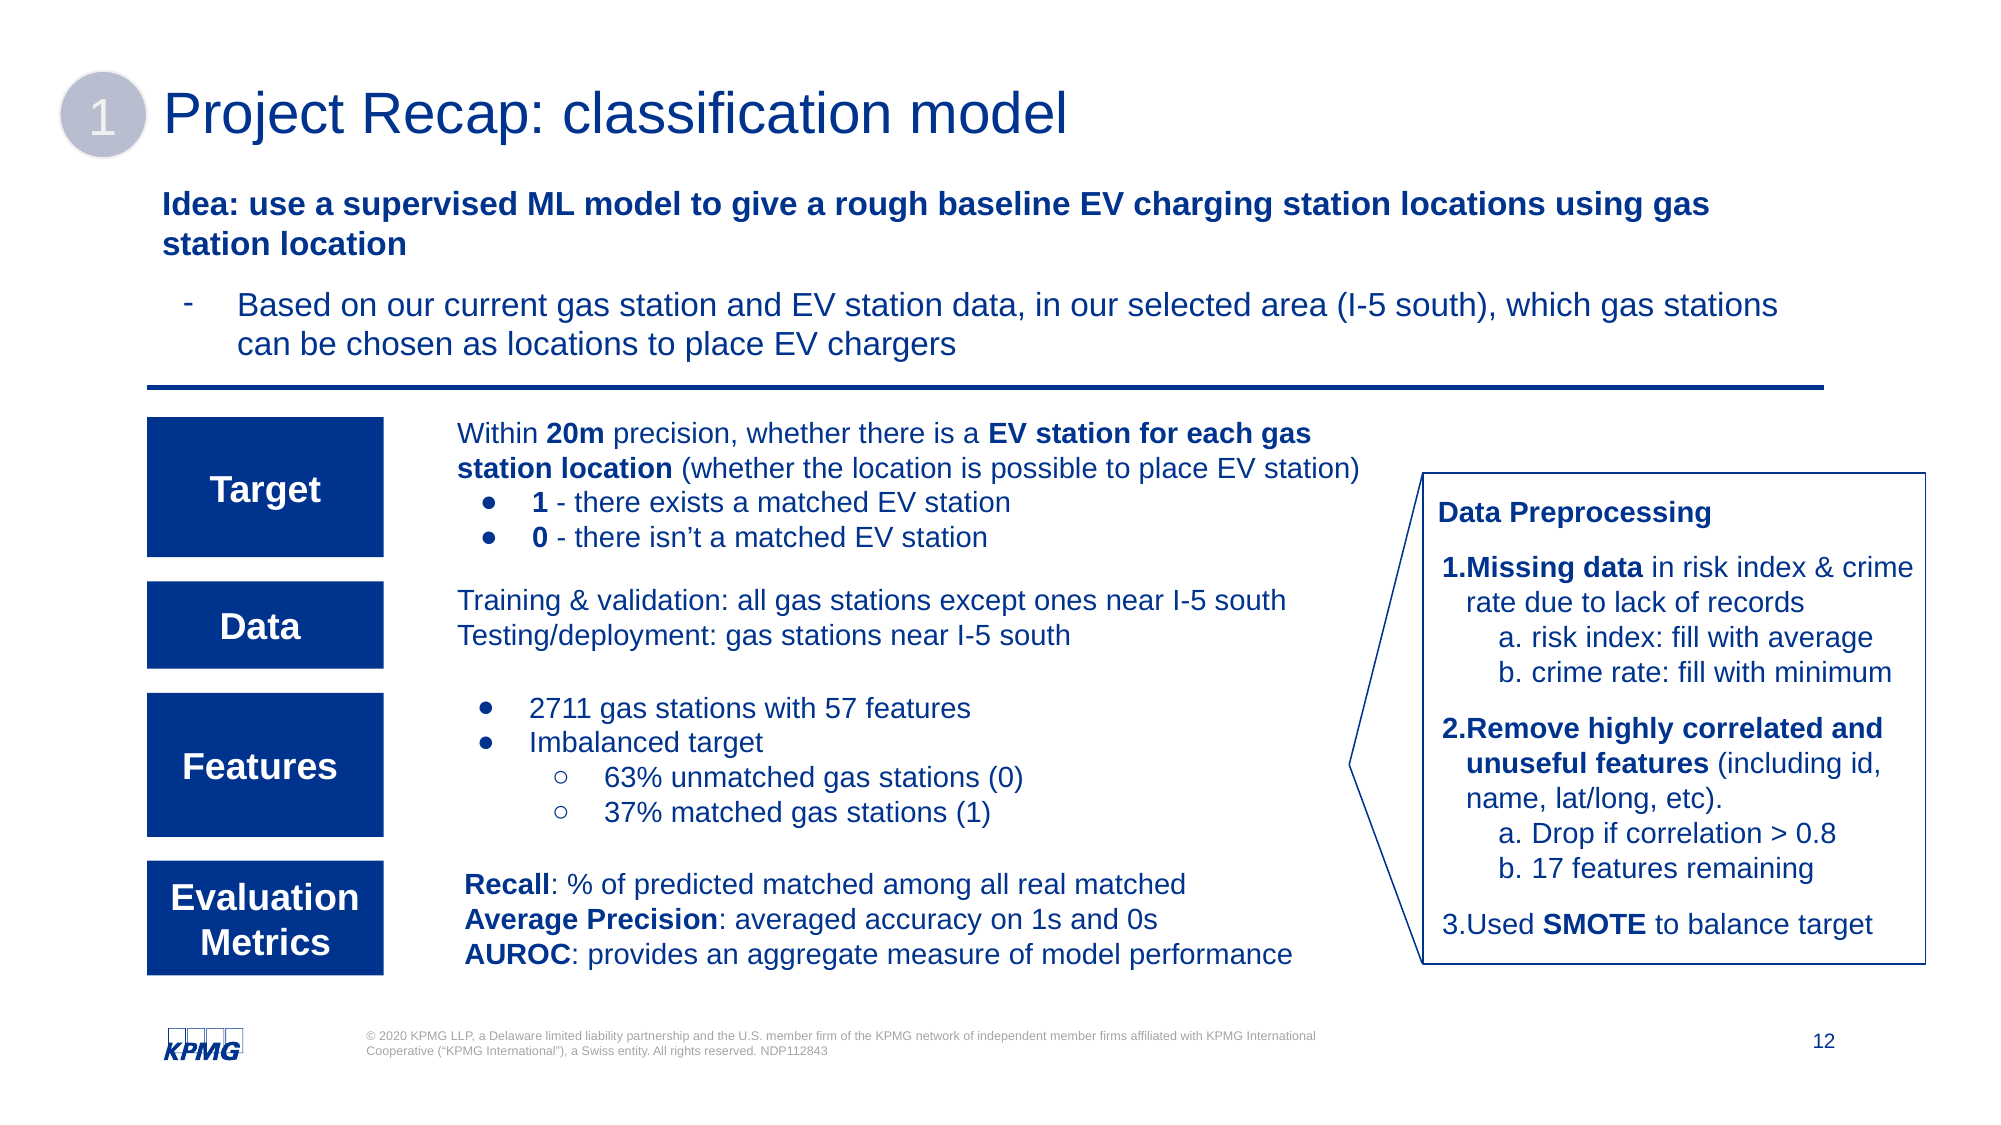

# Project Recap: classification model
1
Idea: use a supervised ML model to give a rough baseline EV charging station locations using gas station location
Based on our current gas station and EV station data, in our selected area (I-5 south), which gas stations can be chosen as locations to place EV chargers
Within 20m precision, whether there is a EV station for each gas station location (whether the location is possible to place EV station)
1 - there exists a matched EV station
0 - there isn’t a matched EV station
Target

Training & validation: all gas stations except ones near I-5 south
Testing/deployment: gas stations near I-5 south
Data
2711 gas stations with 57 features
Imbalanced target
63% unmatched gas stations (0)
37% matched gas stations (1)
Features
Recall: % of predicted matched among all real matched
Average Precision: averaged accuracy on 1s and 0s
AUROC: provides an aggregate measure of model performance
Evaluation Metrics

Data Preprocessing
Missing data in risk index & crime rate due to lack of records
risk index: fill with average
crime rate: fill with minimum
Remove highly correlated and unuseful features (including id, name, lat/long, etc).
Drop if correlation > 0.8
17 features remaining
Used SMOTE to balance target